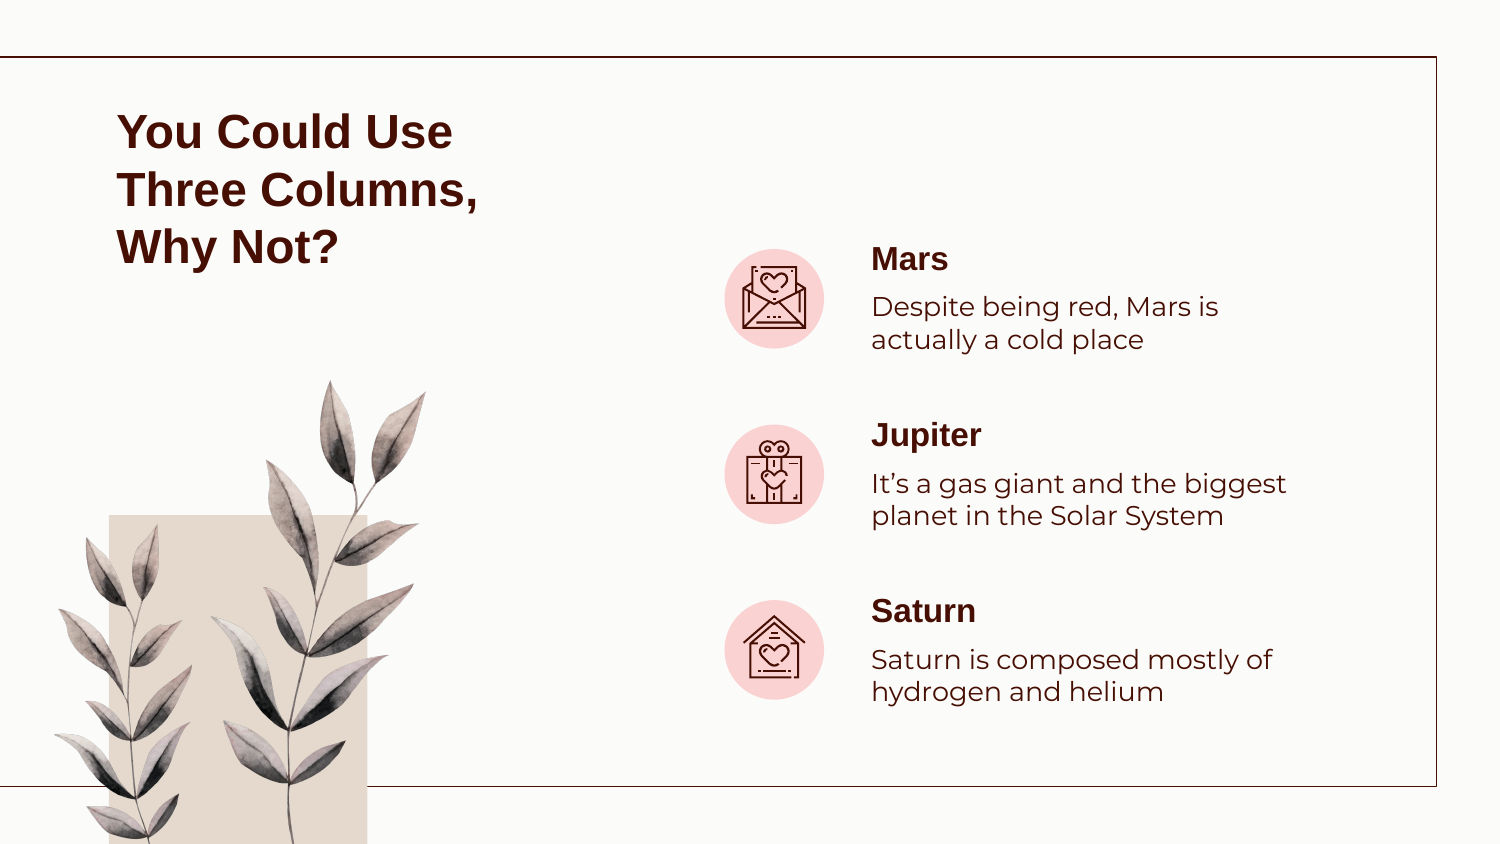

# You Could Use Three Columns, Why Not?
Mars

Despite being red, Mars is actually a cold place
Jupiter

It’s a gas giant and the biggest planet in the Solar System
Saturn

Saturn is composed mostly of hydrogen and helium